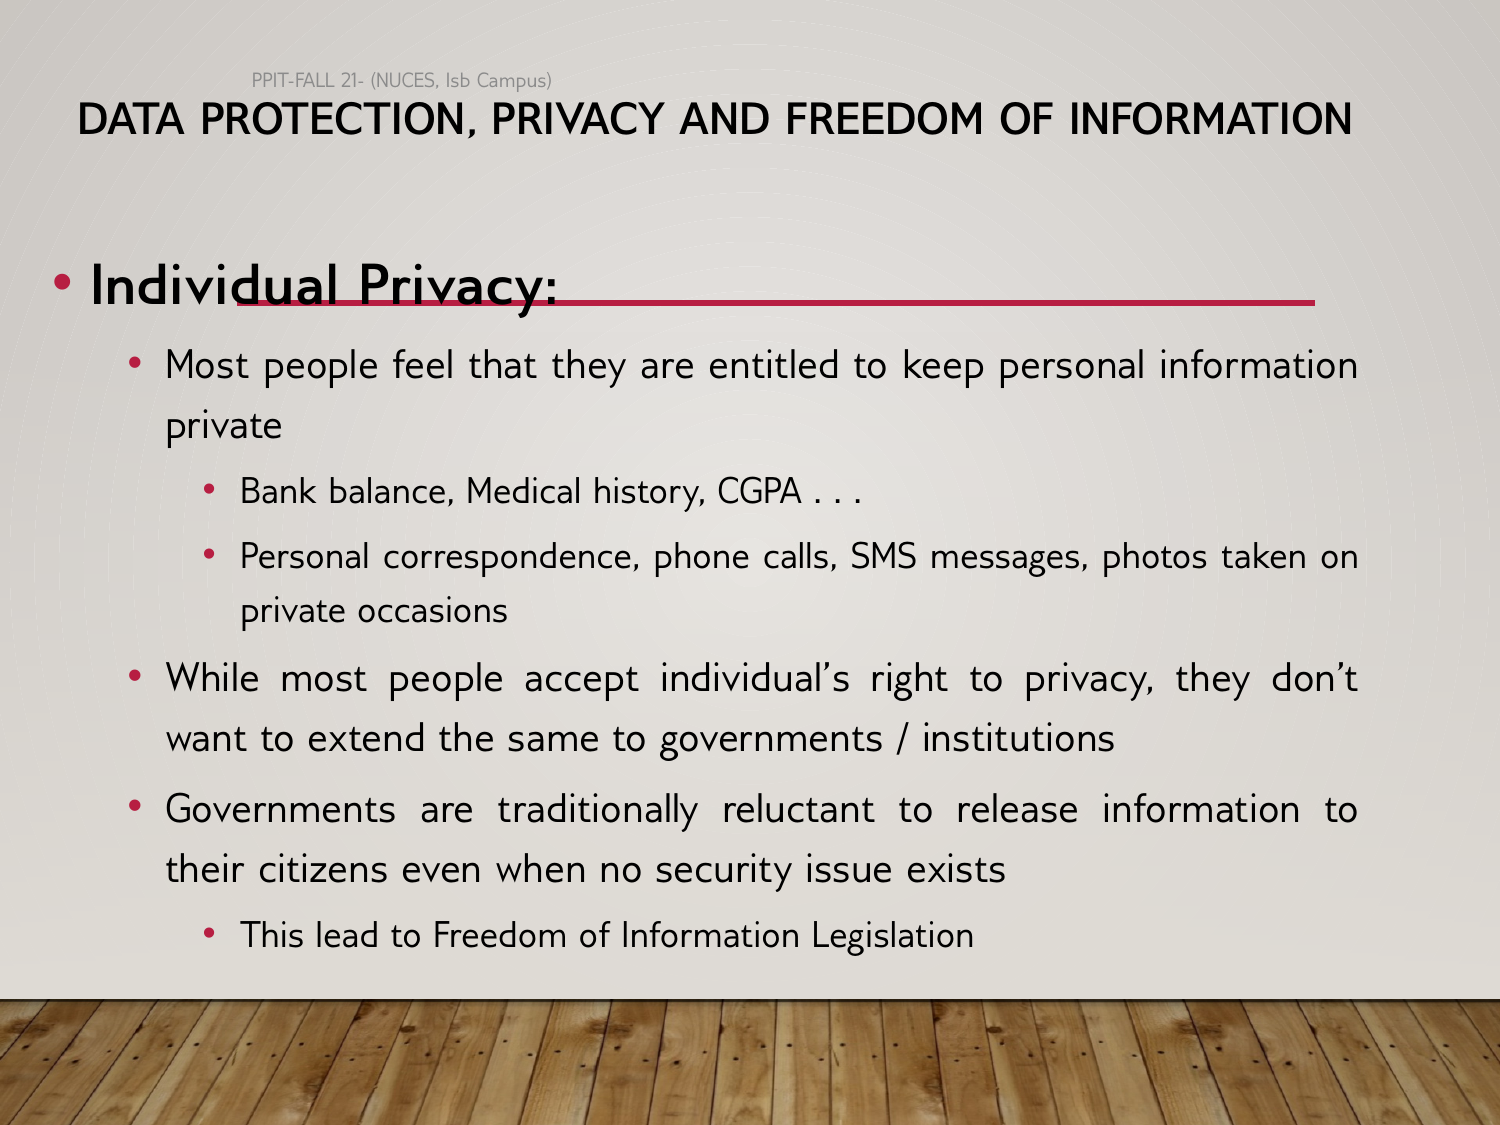

PPIT-FALL 21- (NUCES, Isb Campus)
# Data Protection, Privacy and Freedom of Information
Individual Privacy:
Most people feel that they are entitled to keep personal information private
Bank balance, Medical history, CGPA . . .
Personal correspondence, phone calls, SMS messages, photos taken on private occasions
While most people accept individual’s right to privacy, they don’t want to extend the same to governments / institutions
Governments are traditionally reluctant to release information to their citizens even when no security issue exists
This lead to Freedom of Information Legislation